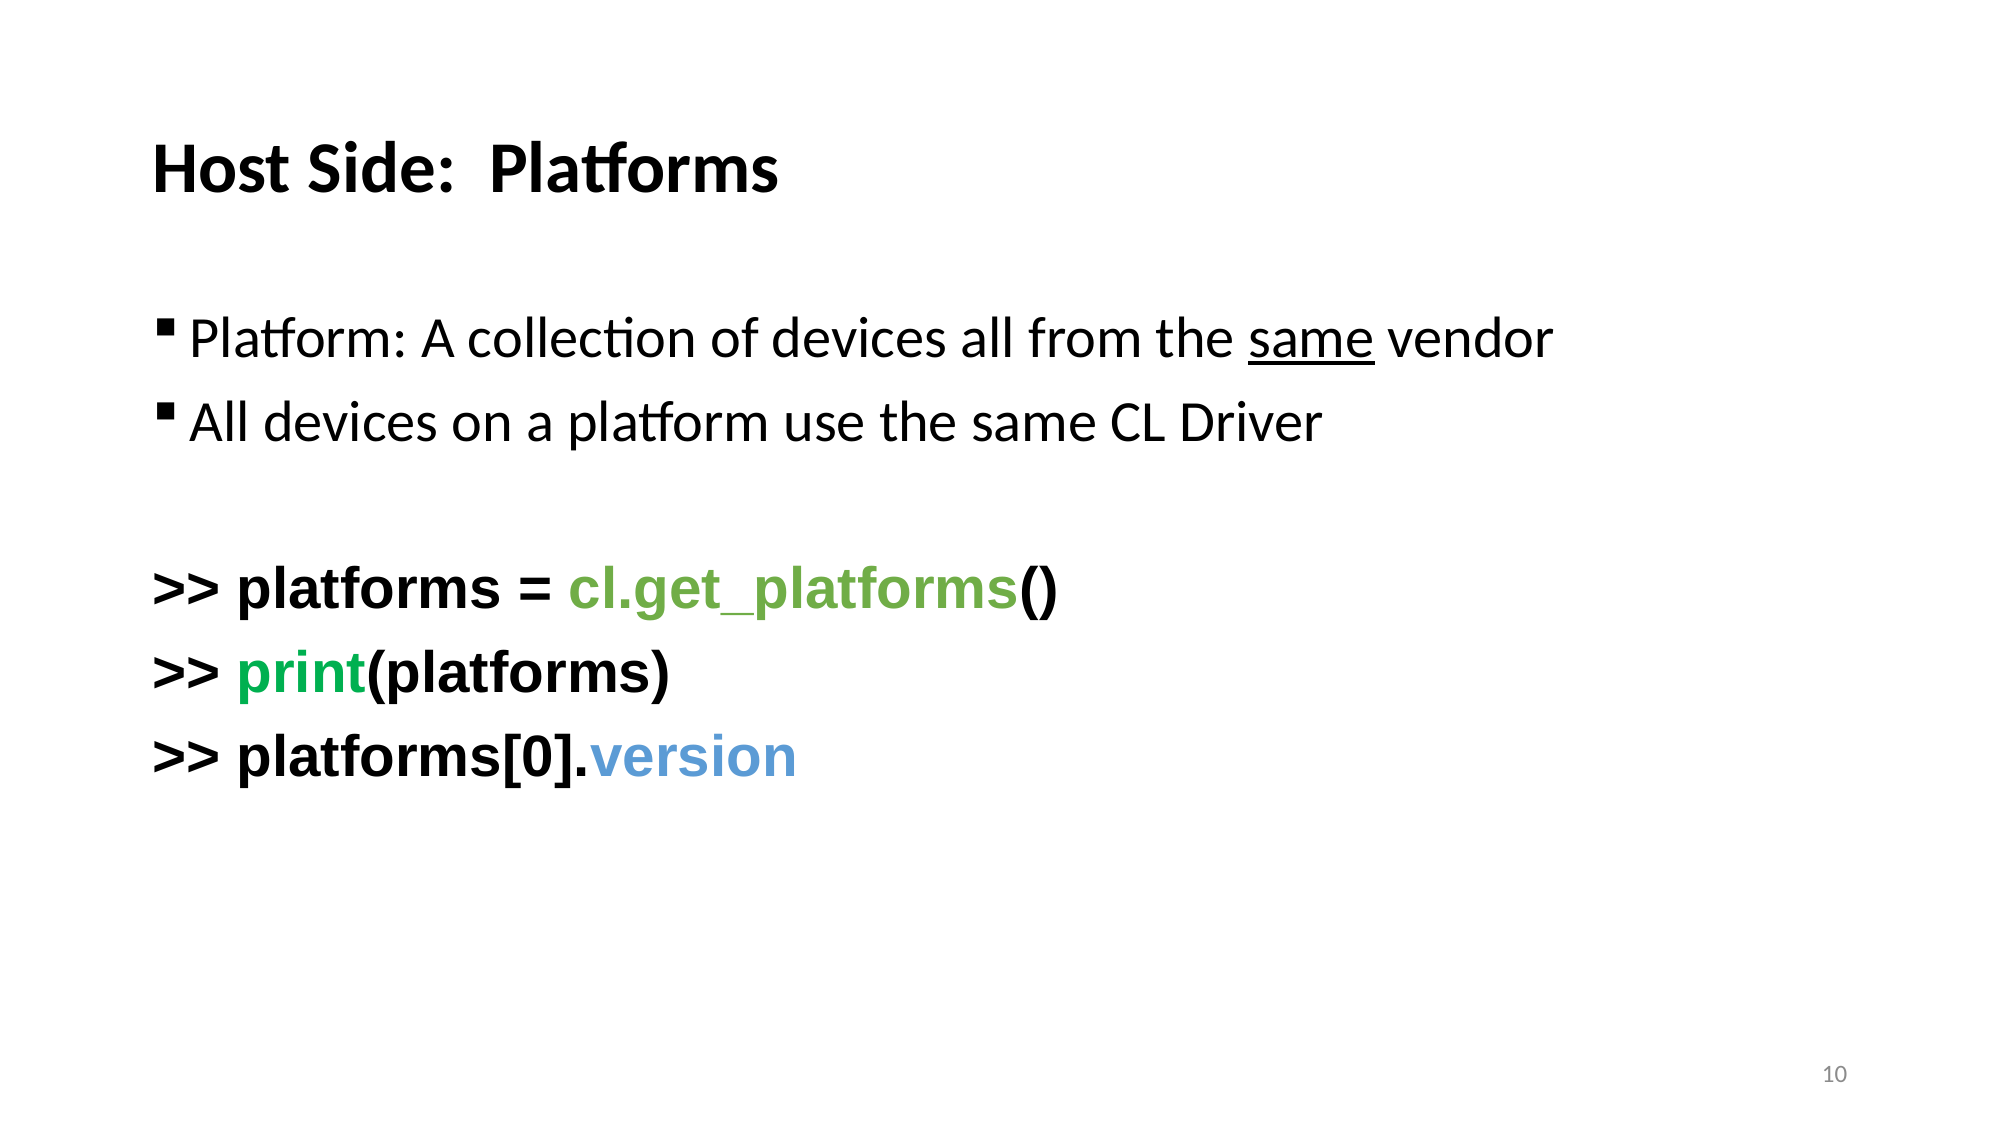

# Host Side:  Platforms
Platform: A collection of devices all from the same vendor
All devices on a platform use the same CL Driver

>> platforms = cl.get_platforms()
>> print(platforms)
>> platforms[0].version

10